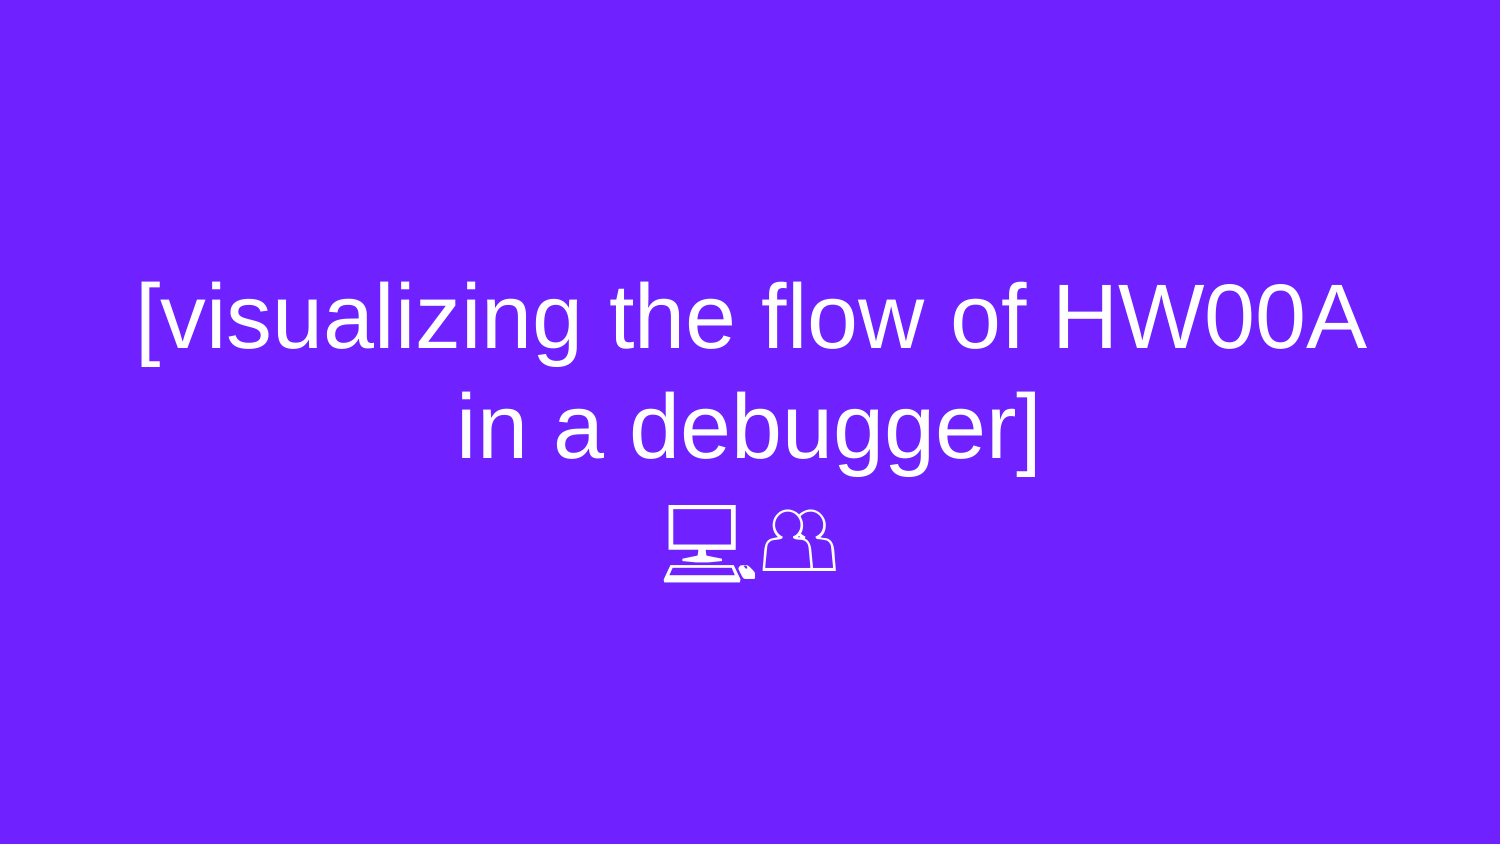

# [visualizing the flow of HW00A in a debugger] 💻👥